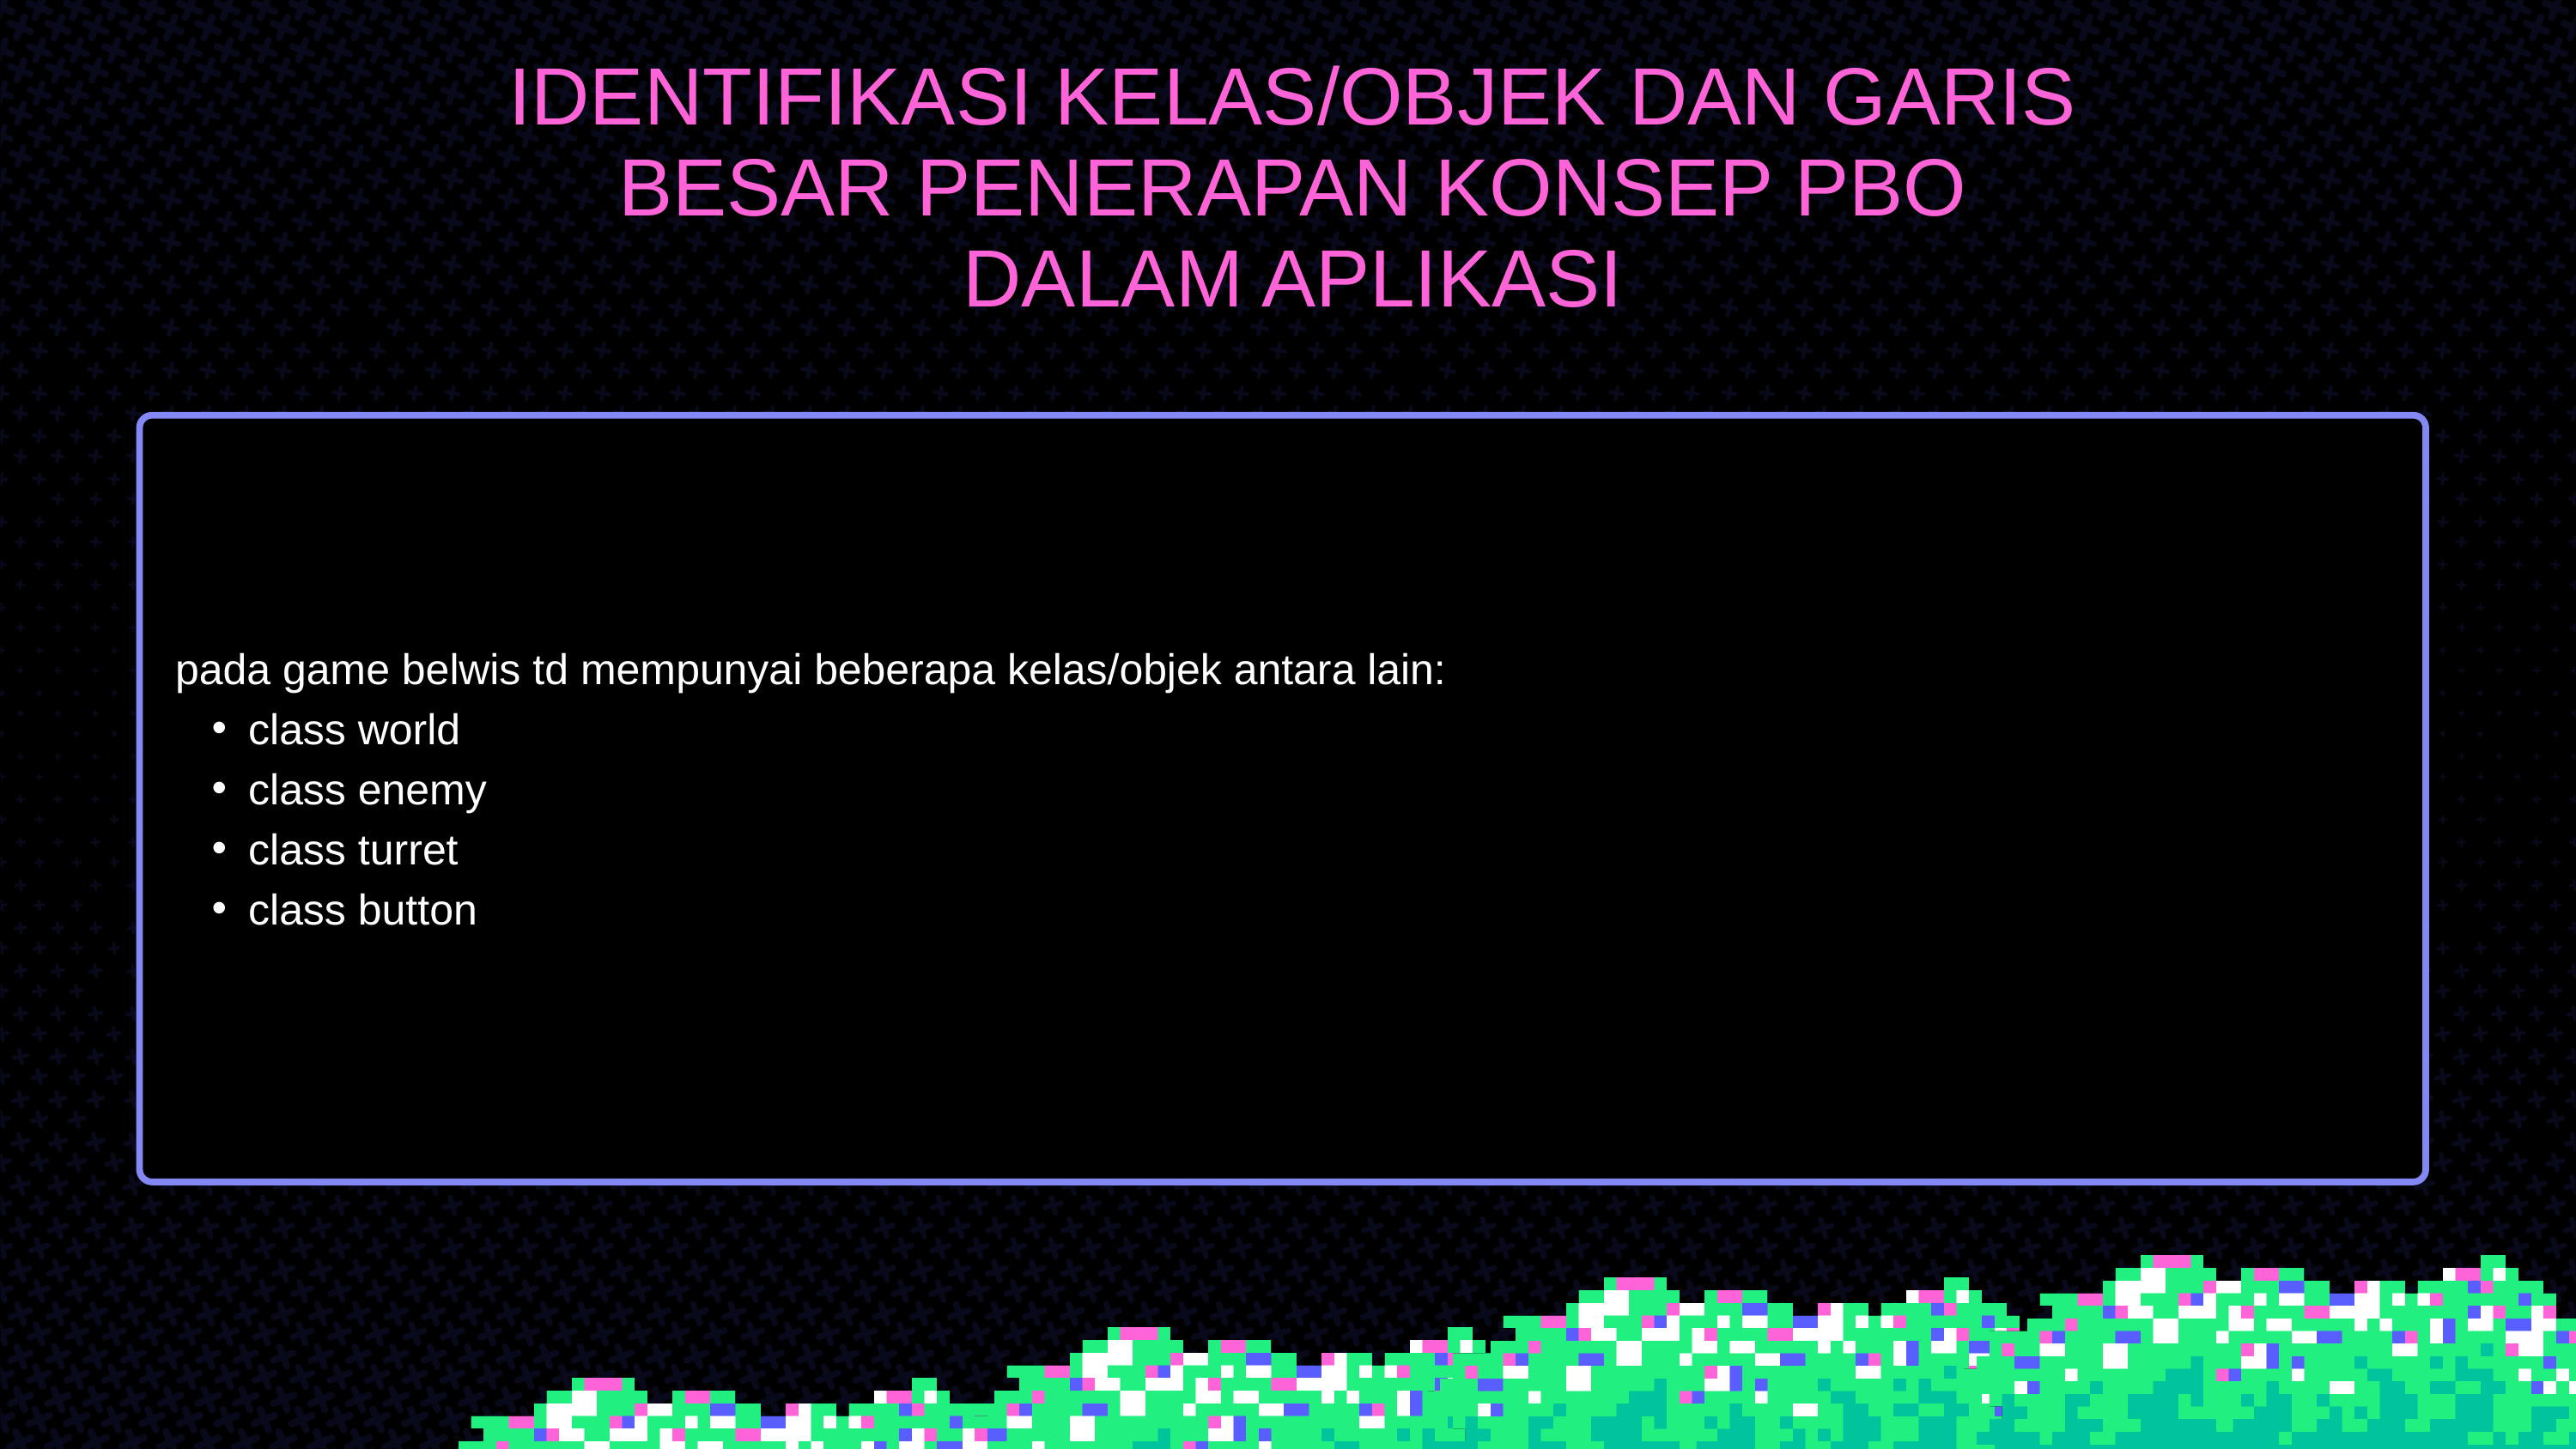

IDENTIFIKASI KELAS/OBJEK DAN GARIS BESAR PENERAPAN KONSEP PBO DALAM APLIKASI

pada game belwis td mempunyai beberapa kelas/objek antara lain:
class world
class enemy
class turret
class button